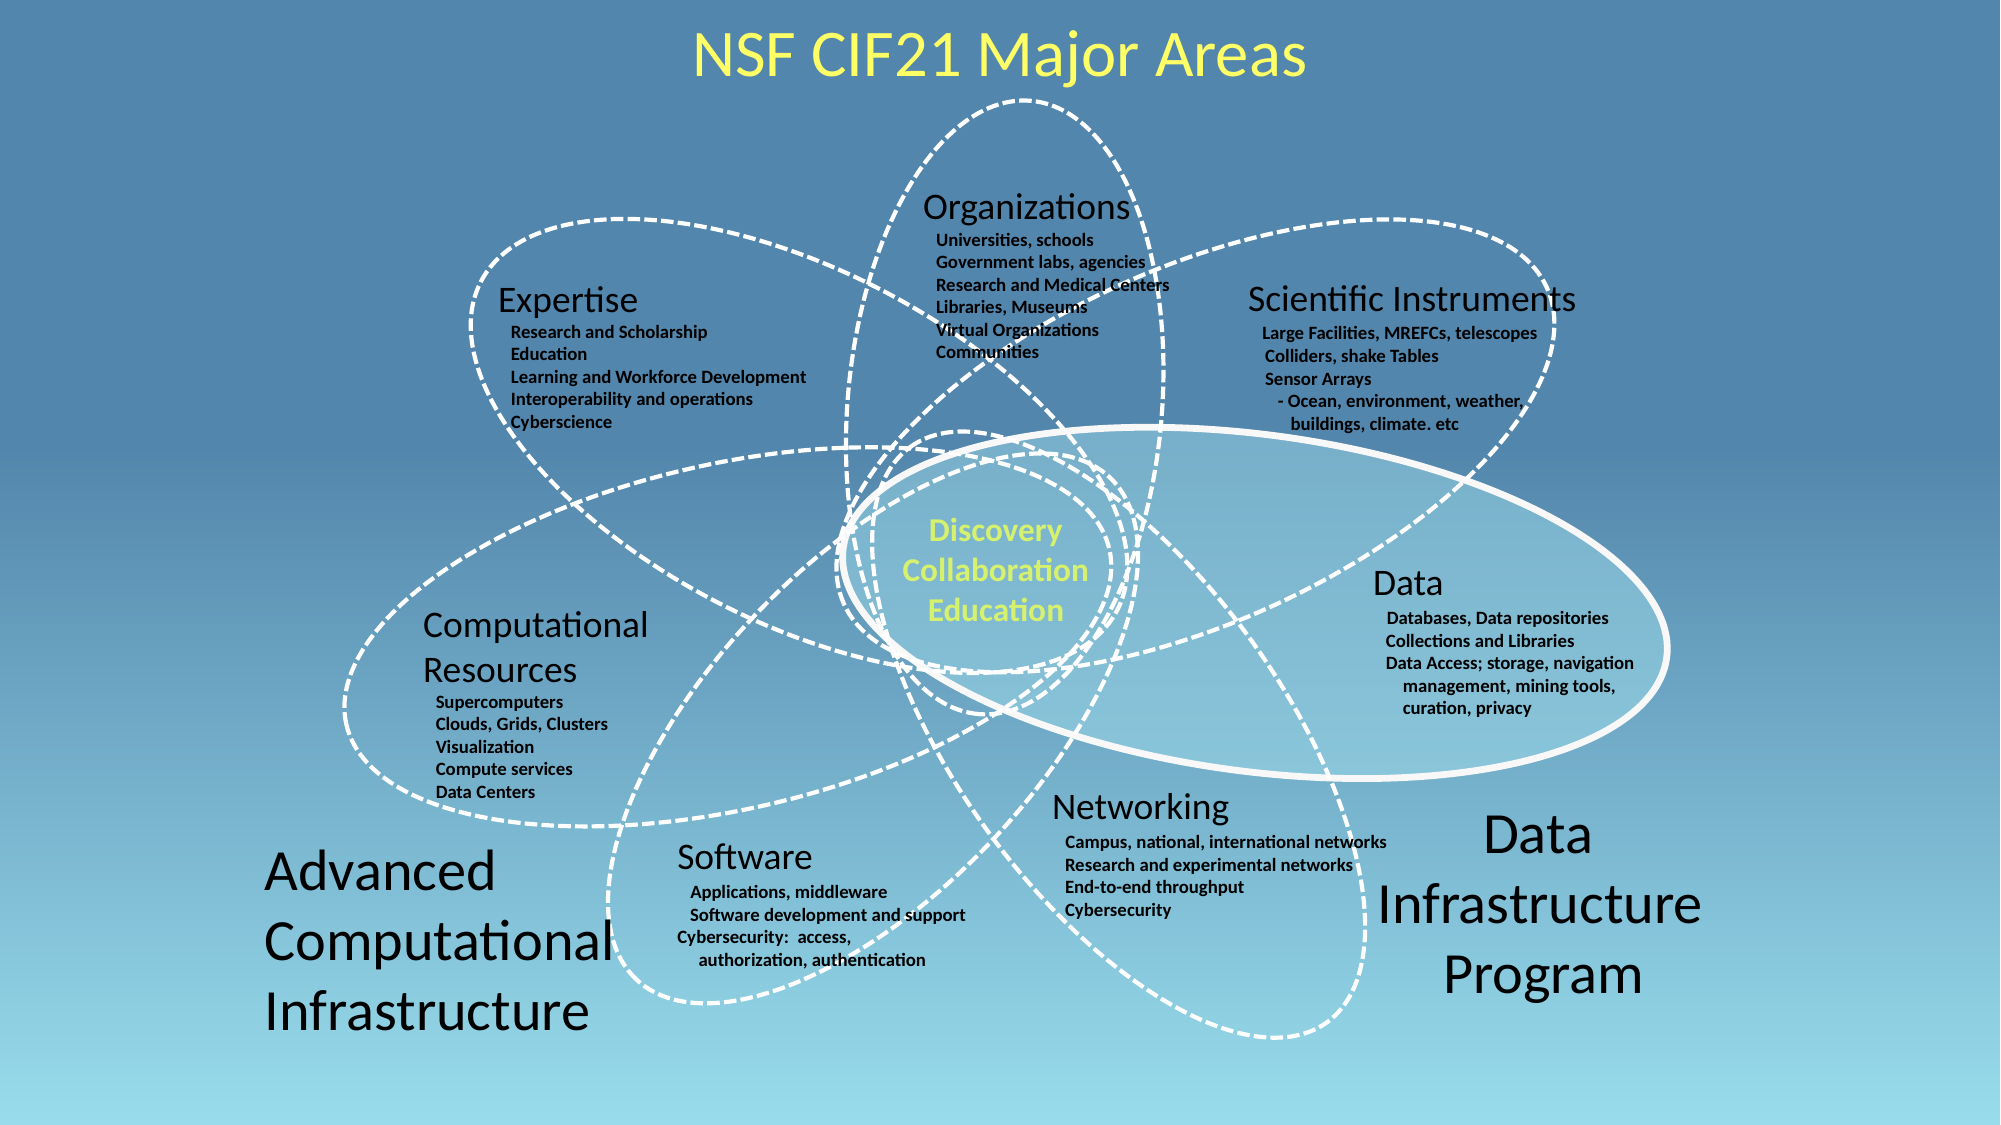

NSF CIF21 Major Areas
Organizations
   Universities, schools
   Government labs, agencies
   Research and Medical Centers
   Libraries, Museums
   Virtual Organizations
   Communities

Scientific Instruments
   Large Facilities, MREFCs, telescopes
    Colliders, shake Tables
    Sensor Arrays
       - Ocean, environment, weather,
          buildings, climate. etc
Expertise
   Research and Scholarship
   Education
   Learning and Workforce Development
   Interoperability and operations
   Cyberscience

Discovery
Collaboration
Education
Data
   Databases, Data repositories
   Collections and Libraries
   Data Access; storage, navigation
       management, mining tools,
       curation, privacy

Computational Resources
   Supercomputers
   Clouds, Grids, Clusters
   Visualization
   Compute services
   Data Centers
Networking
   Campus, national, international networks
   Research and experimental networks
   End-to-end throughput
   Cybersecurity
        Data
Infrastructure
     Program
Advanced Computational Infrastructure
Software
   Applications, middleware
   Software development and support
Cybersecurity:  access,
     authorization, authentication